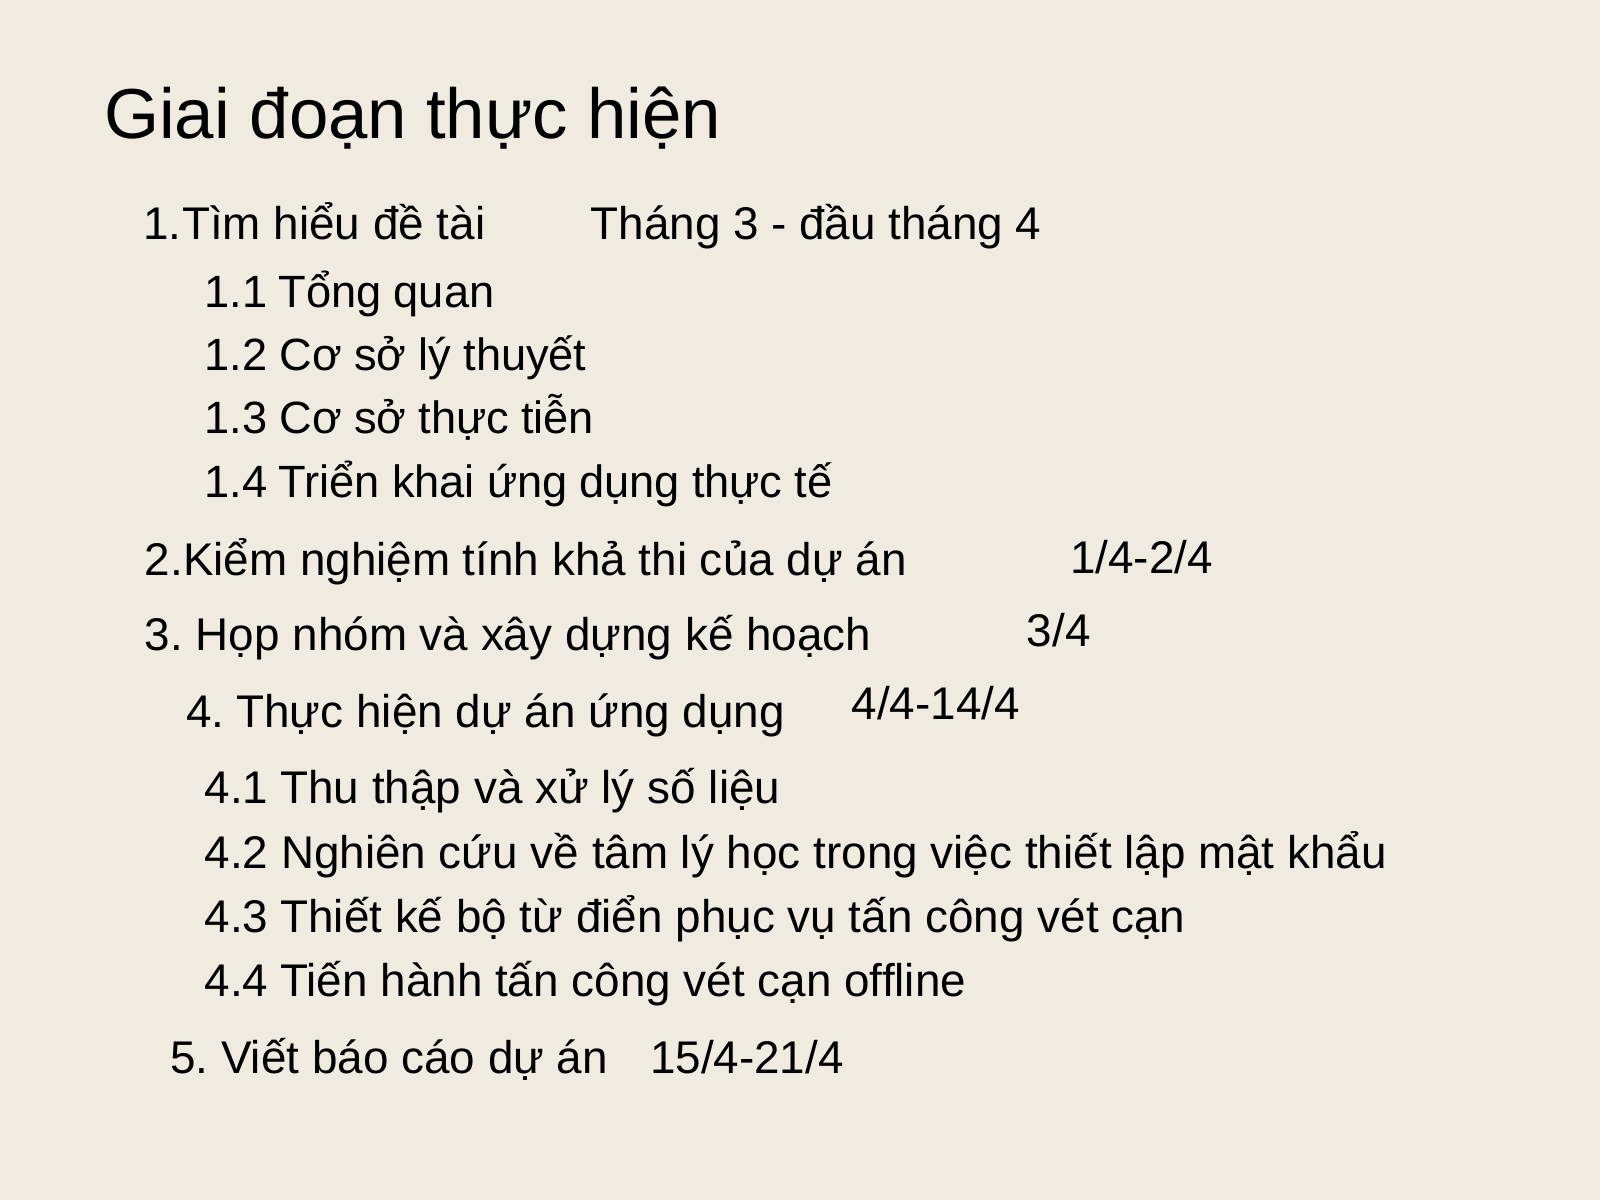

Giai đoạn thực hiện
Tìm hiểu đề tài
Tháng 3 - đầu tháng 4
1.1 Tổng quan
1.2 Cơ sở lý thuyết
1.3 Cơ sở thực tiễn
1.4 Triển khai ứng dụng thực tế

1/4-2/4
2.Kiểm nghiệm tính khả thi của dự án
3/4
3. Họp nhóm và xây dựng kế hoạch
4/4-14/4
4. Thực hiện dự án ứng dụng
4.1 Thu thập và xử lý số liệu
4.2 Nghiên cứu về tâm lý học trong việc thiết lập mật khẩu
4.3 Thiết kế bộ từ điển phục vụ tấn công vét cạn
4.4 Tiến hành tấn công vét cạn offline

5. Viết báo cáo dự án
15/4-21/4